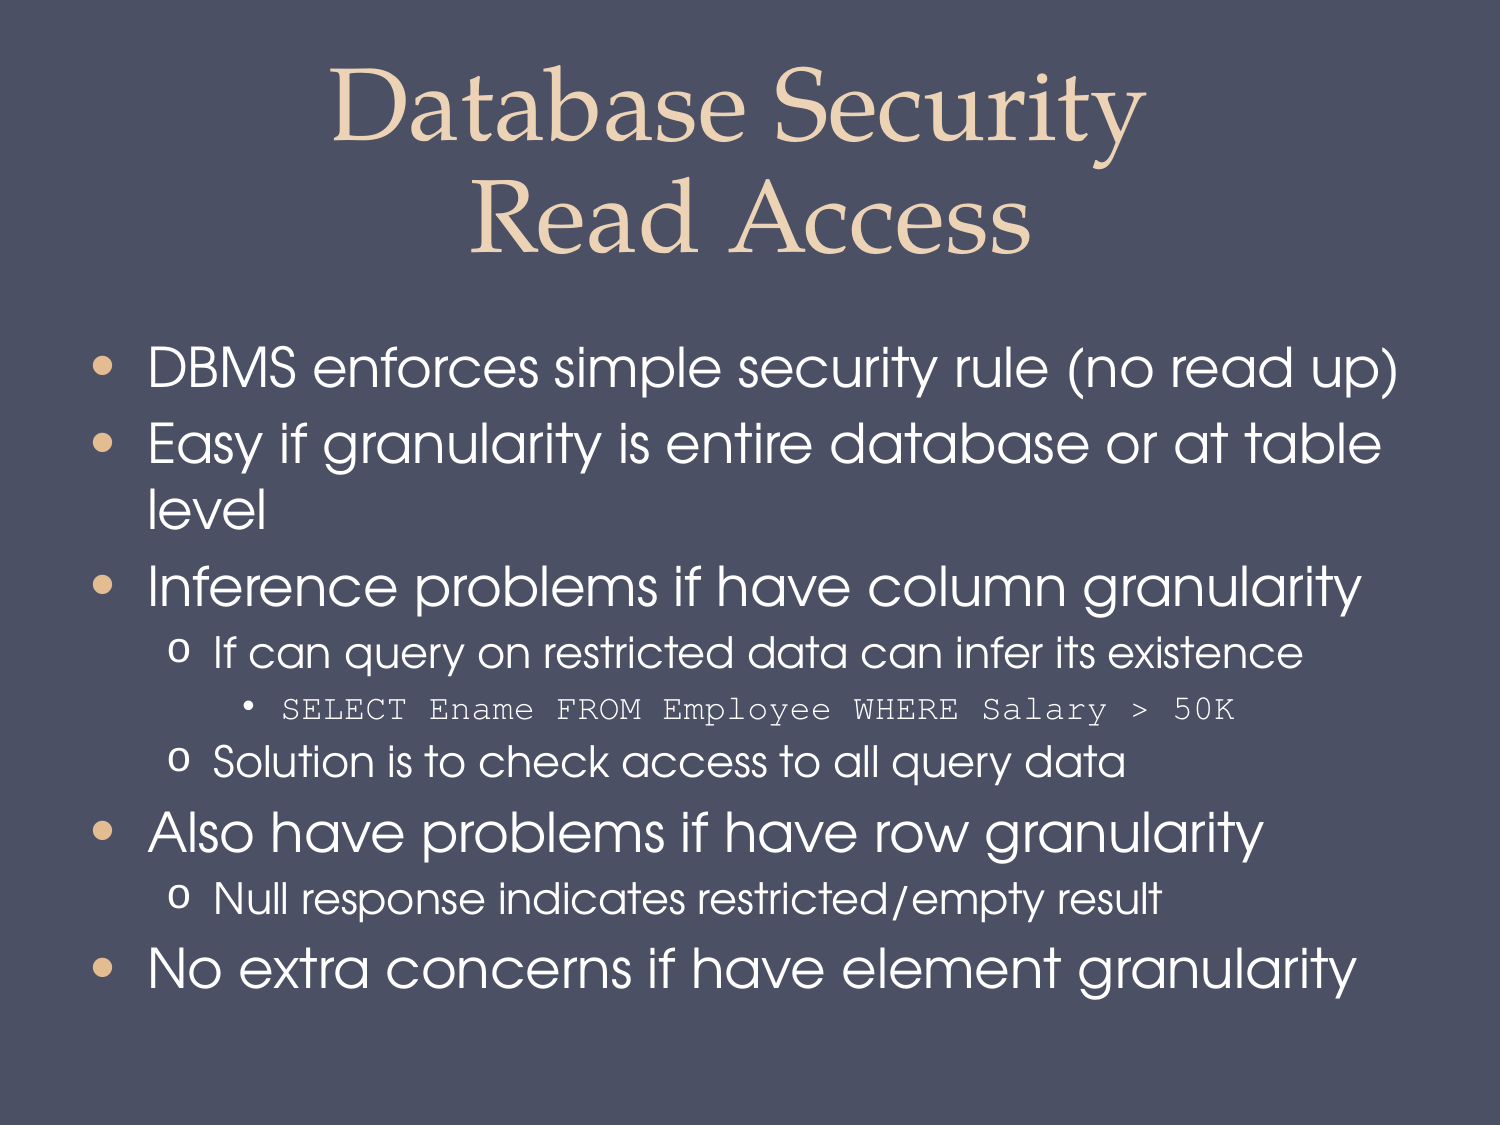

# Database Security Read Access
DBMS enforces simple security rule (no read up)
Easy if granularity is entire database or at table level
Inference problems if have column granularity
If can query on restricted data can infer its existence
SELECT Ename FROM Employee WHERE Salary > 50K
Solution is to check access to all query data
Also have problems if have row granularity
Null response indicates restricted/empty result
No extra concerns if have element granularity